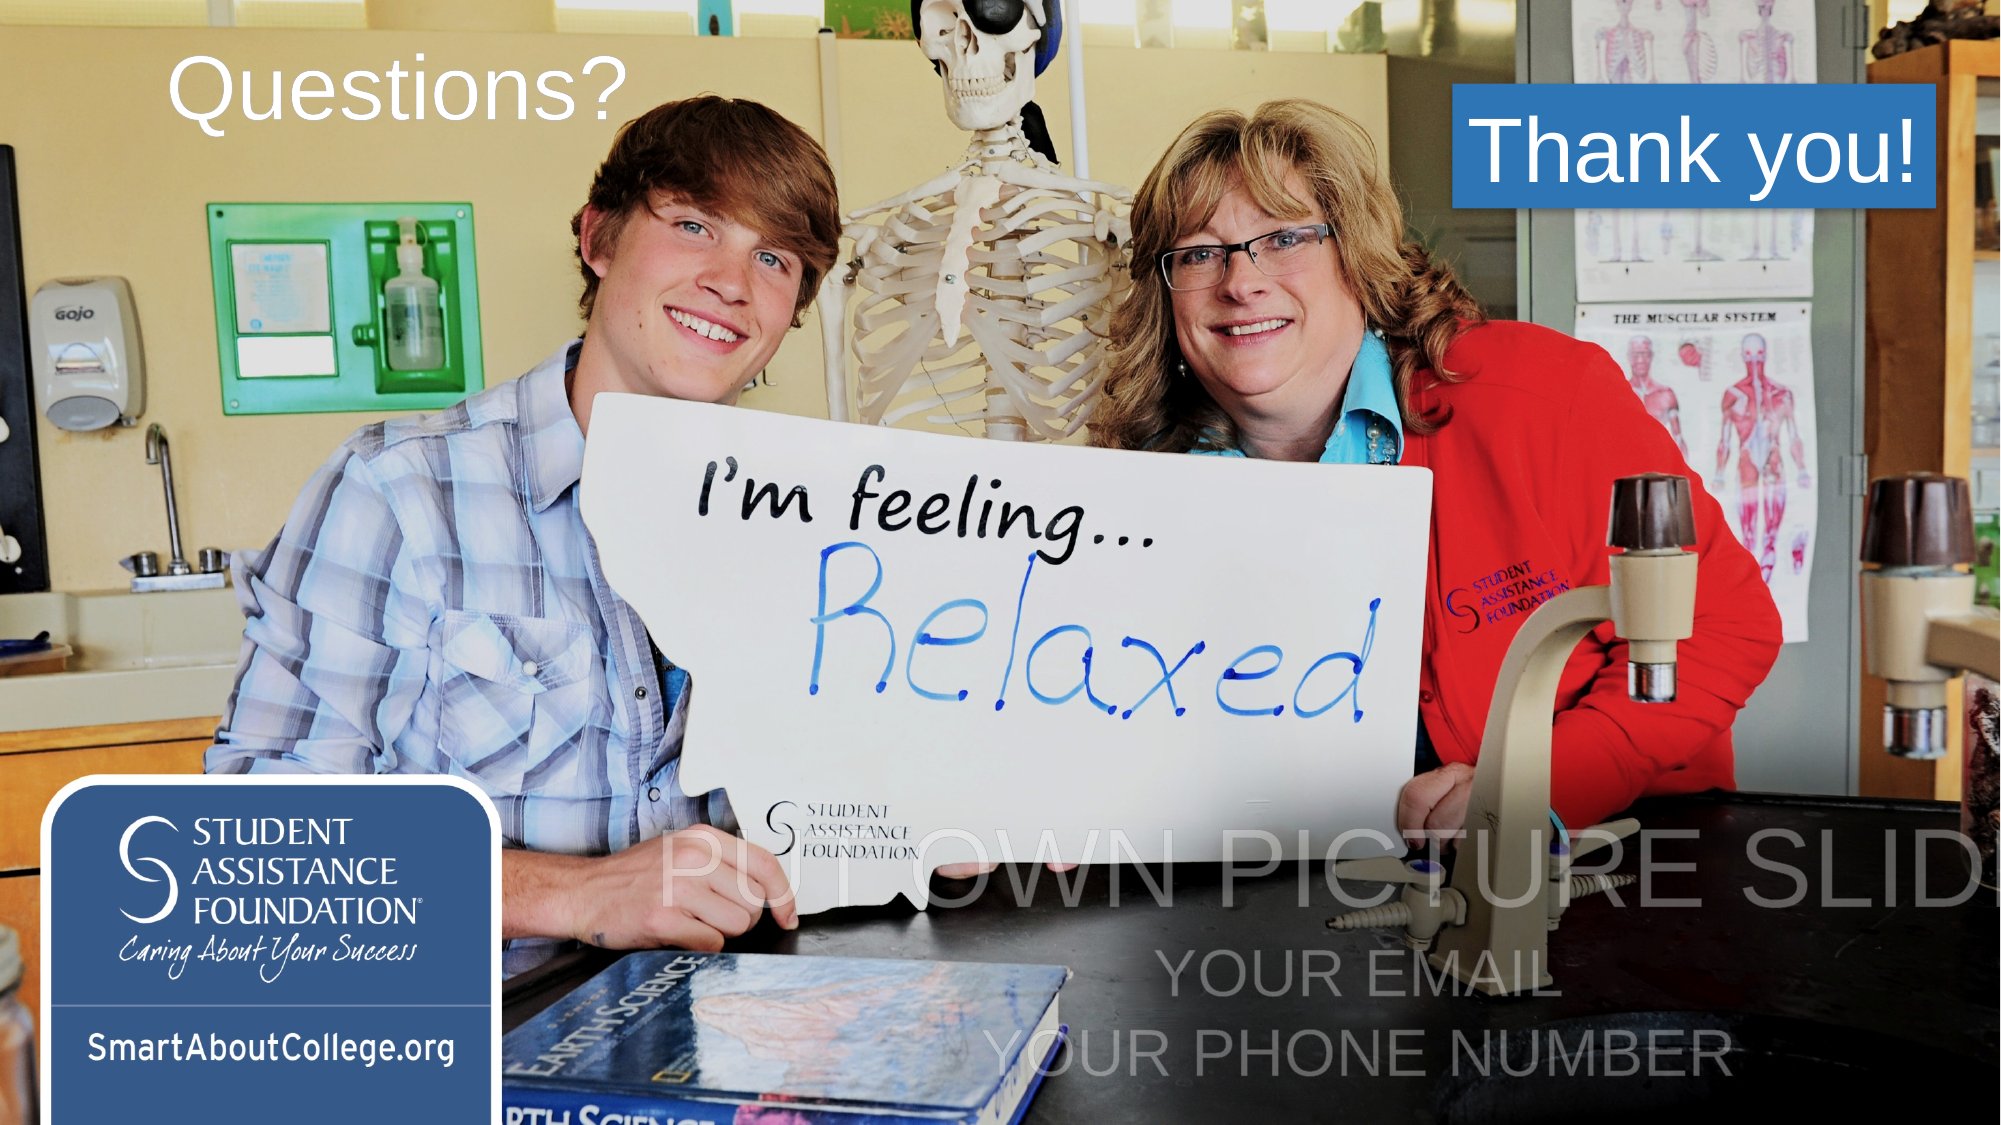

Questions?
Thank you!
PUT OWN PICTURE SLIDE
YOUR EMAIL
YOUR PHONE NUMBER